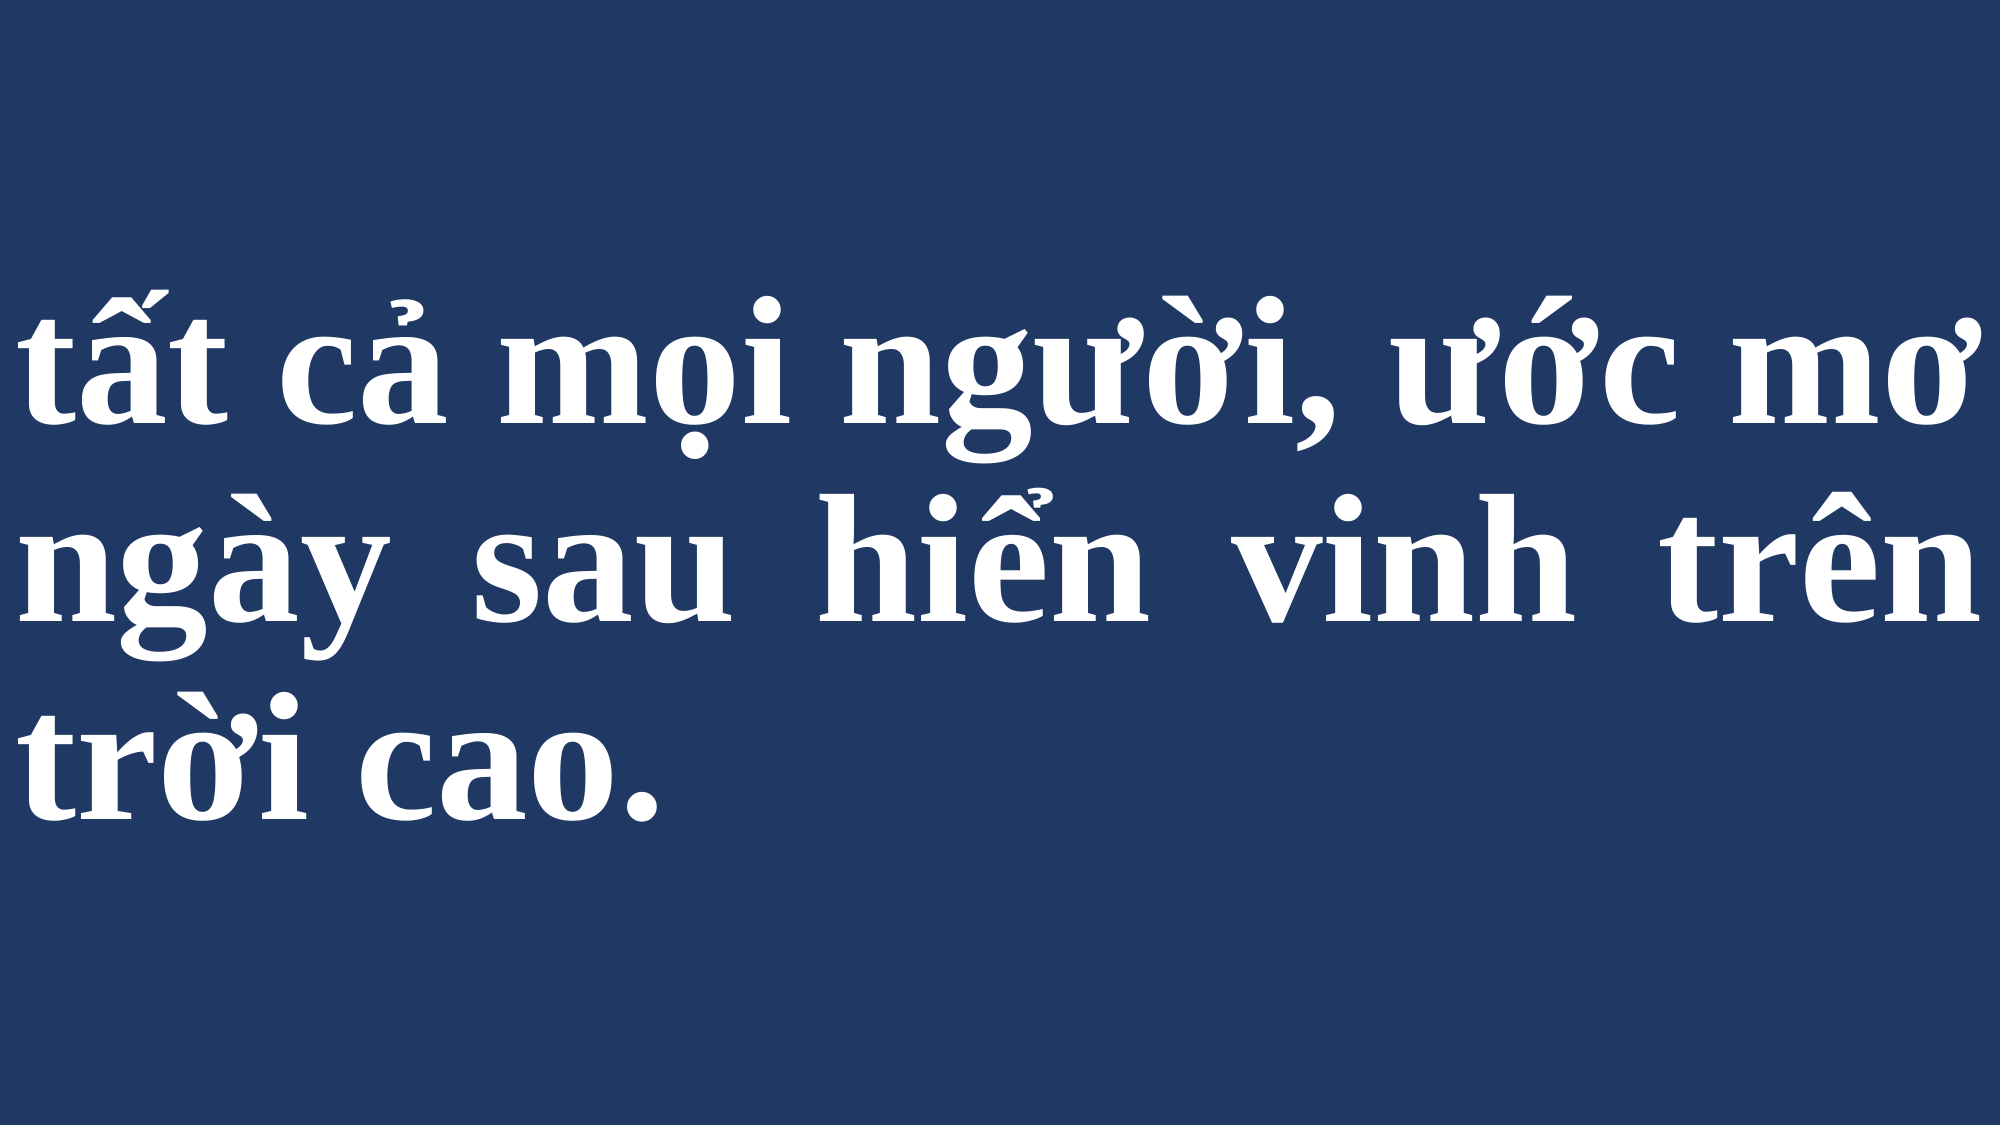

# tất cả mọi người, ước mơ ngày sau hiển vinh trên trời cao.